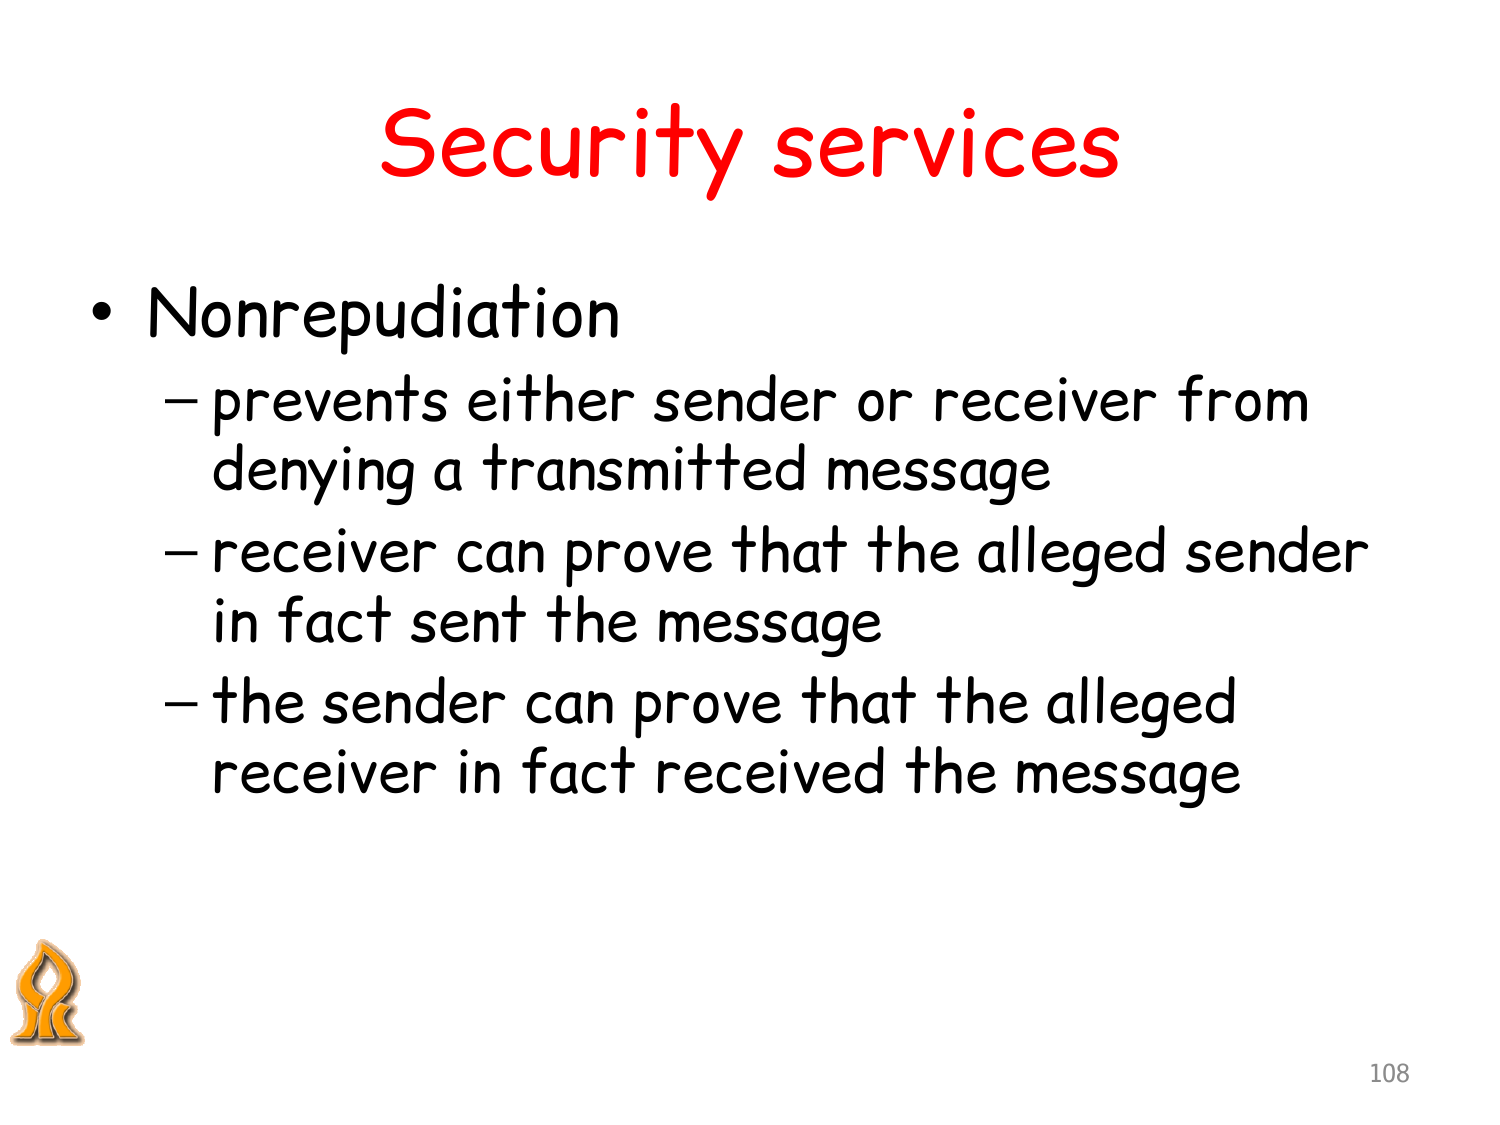

# Security services
Nonrepudiation
prevents either sender or receiver from denying a transmitted message
receiver can prove that the alleged sender in fact sent the message
the sender can prove that the alleged receiver in fact received the message
108